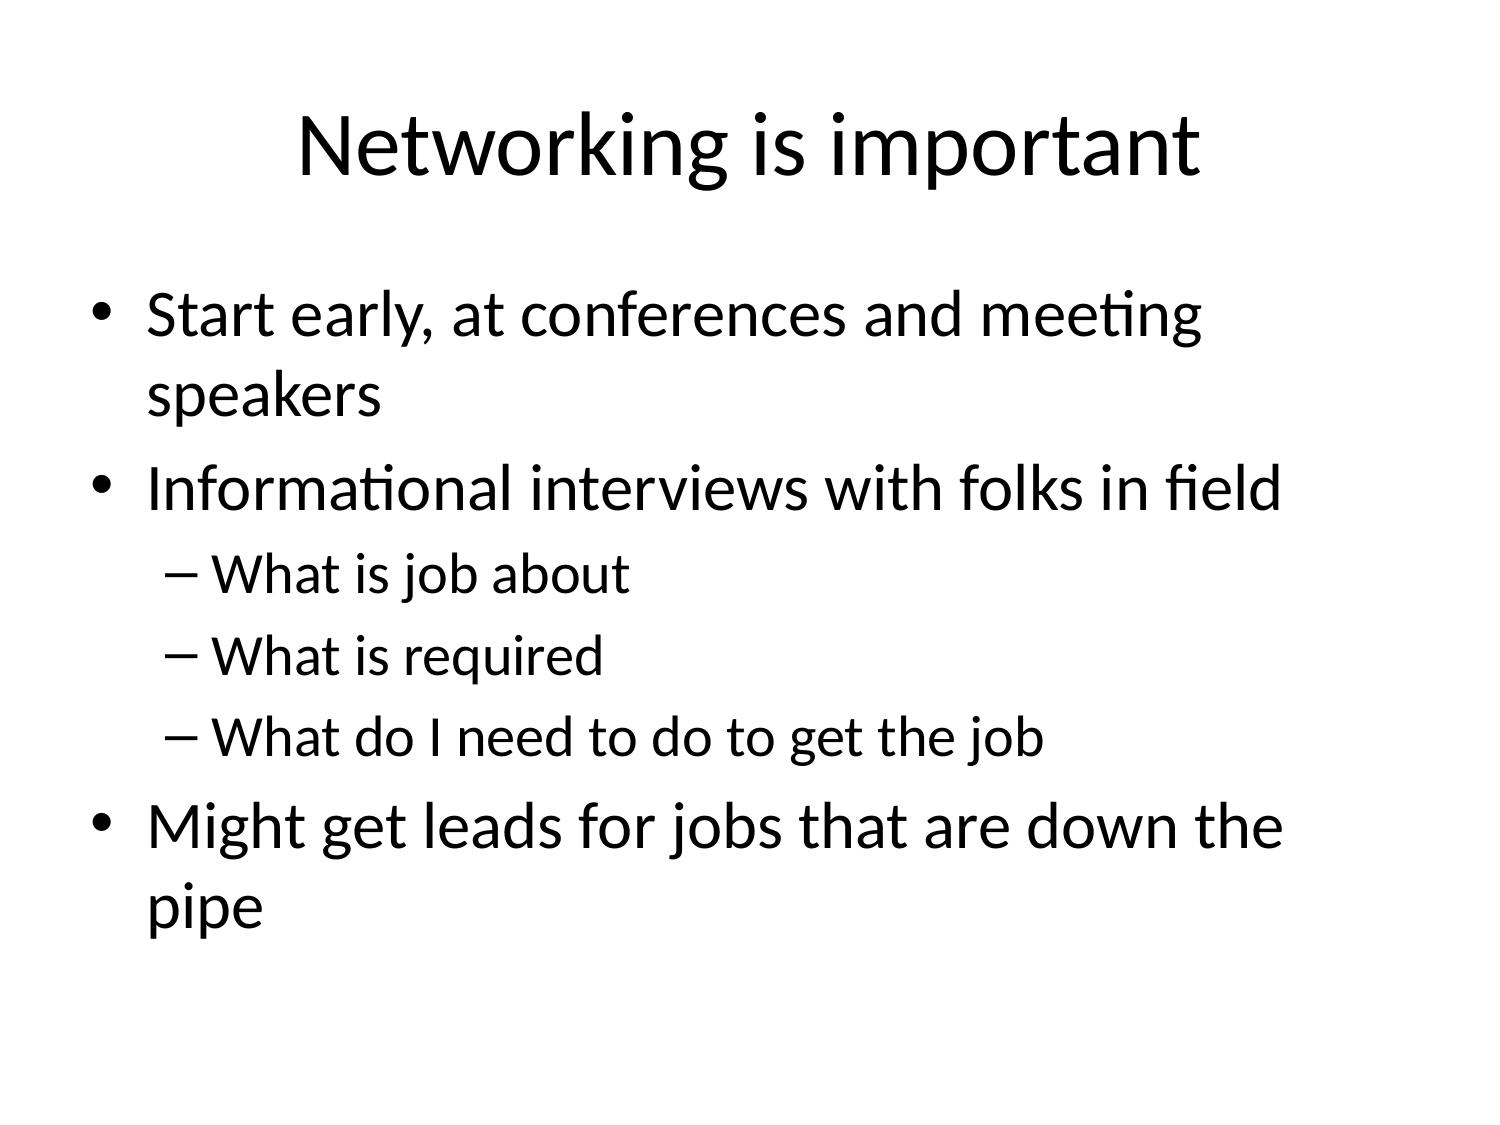

# Networking is important
Start early, at conferences and meeting speakers
Informational interviews with folks in field
What is job about
What is required
What do I need to do to get the job
Might get leads for jobs that are down the pipe